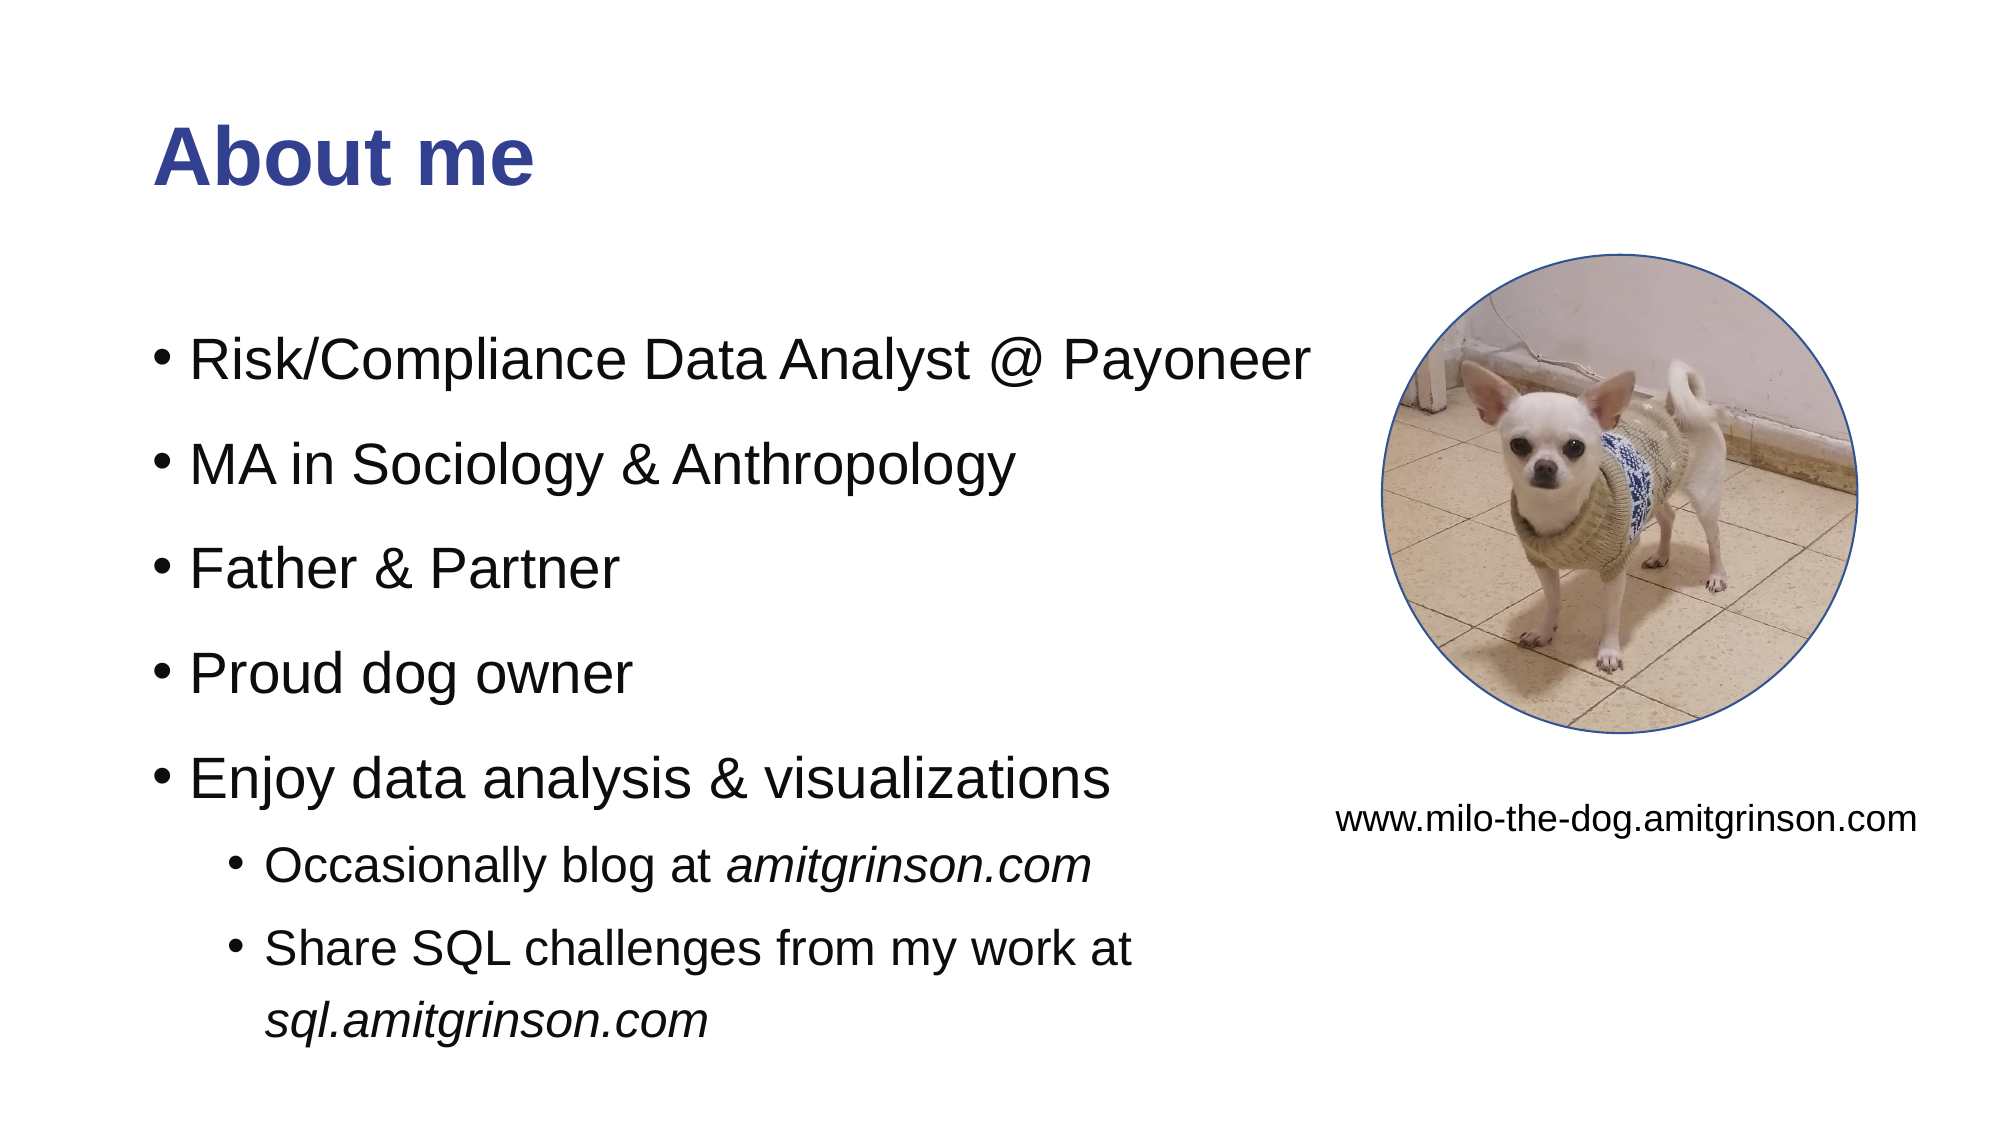

# About me

Risk/Compliance Data Analyst @ Payoneer
MA in Sociology & Anthropology
Father & Partner
Proud dog owner
Enjoy data analysis & visualizations
Occasionally blog at amitgrinson.com
Share SQL challenges from my work at sql.amitgrinson.com

www.milo-the-dog.amitgrinson.com